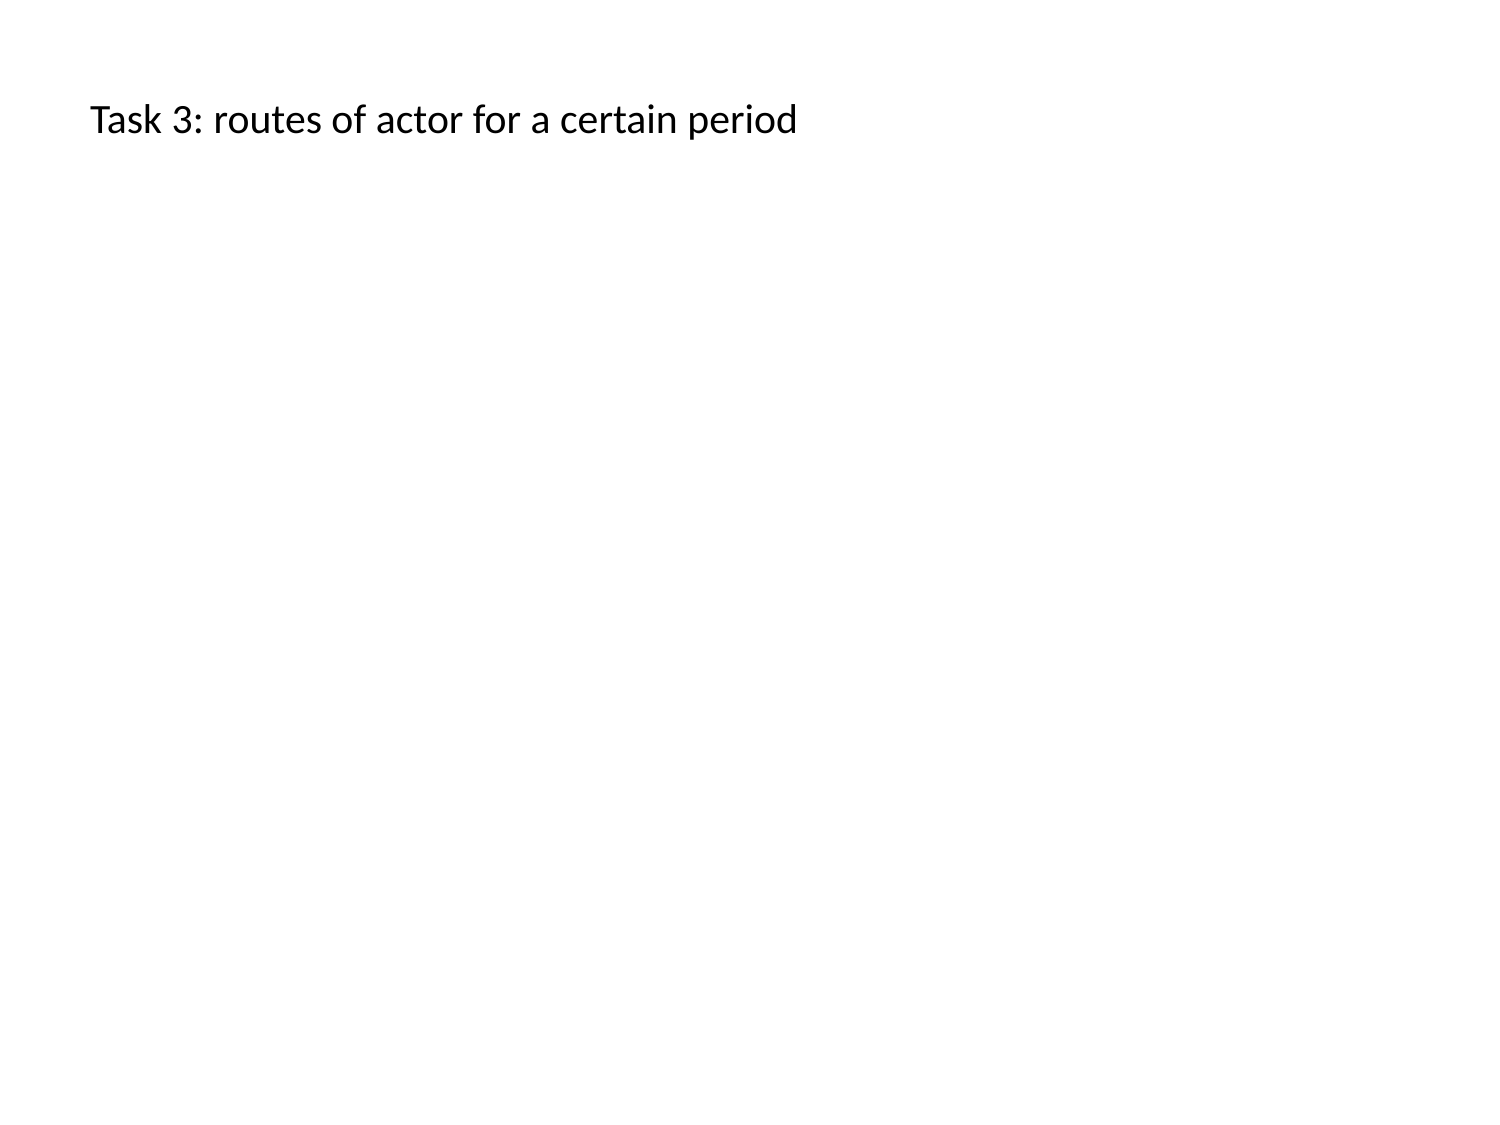

# Task 3: routes of actor for a certain period